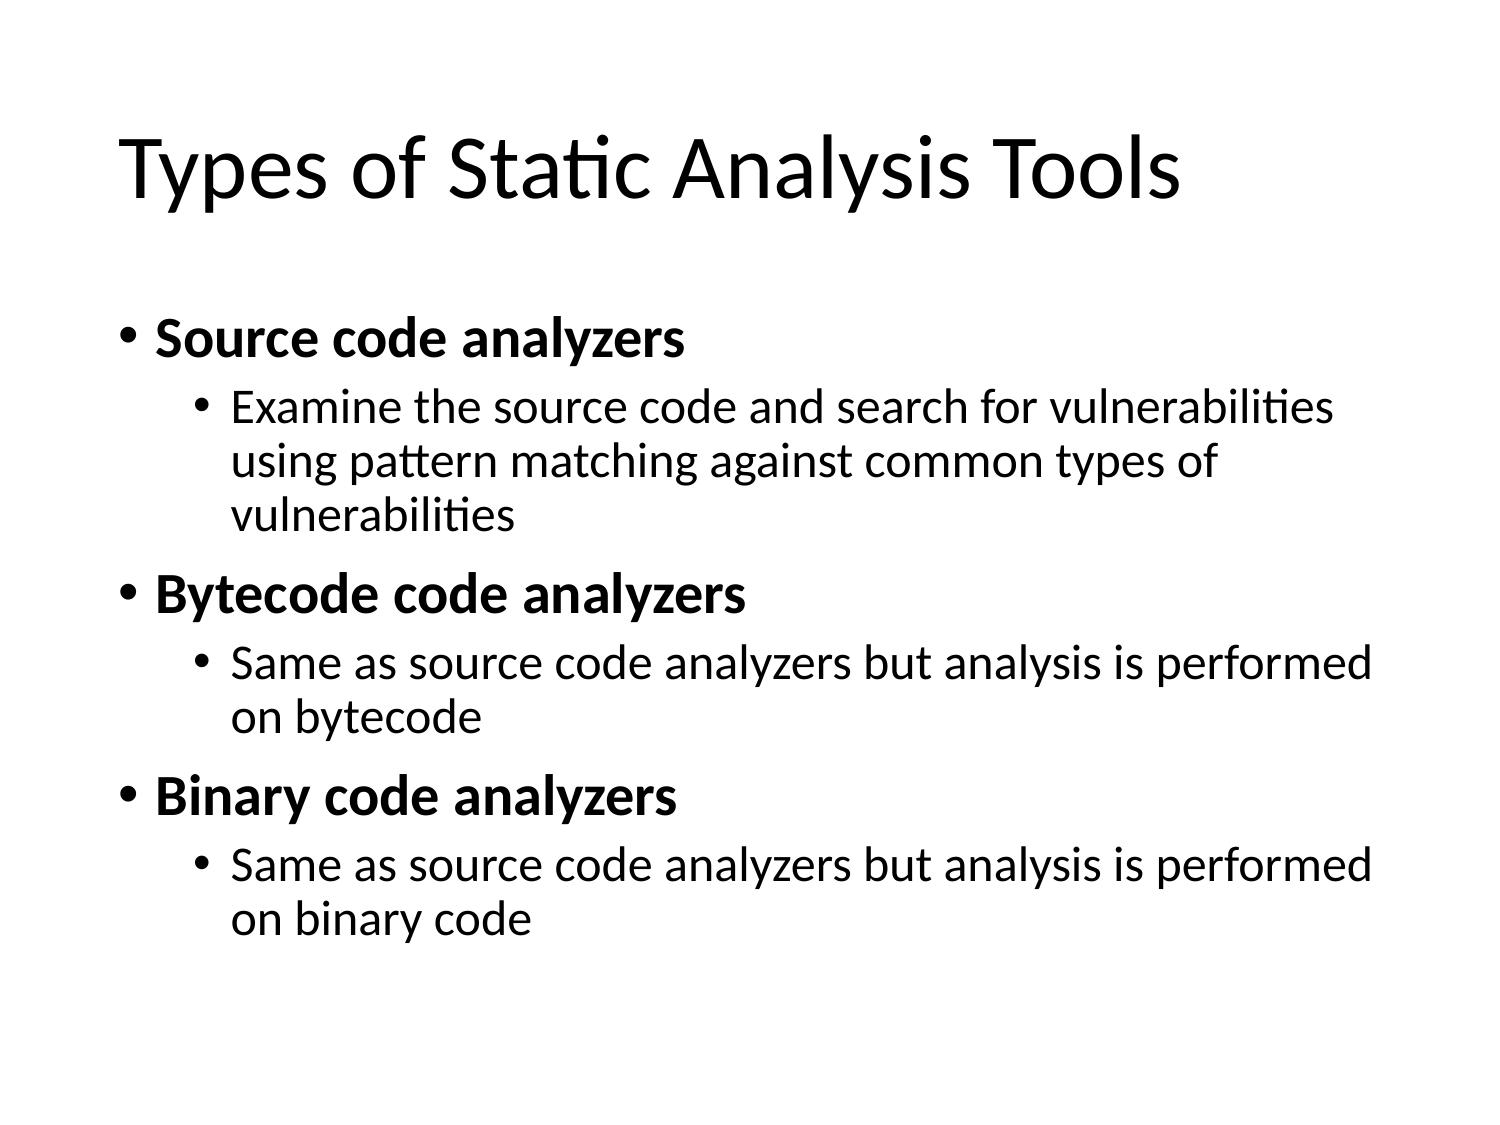

# Types of Static Analysis Tools
Source code analyzers
Examine the source code and search for vulnerabilities using pattern matching against common types of vulnerabilities
Bytecode code analyzers
Same as source code analyzers but analysis is performed on bytecode
Binary code analyzers
Same as source code analyzers but analysis is performed on binary code